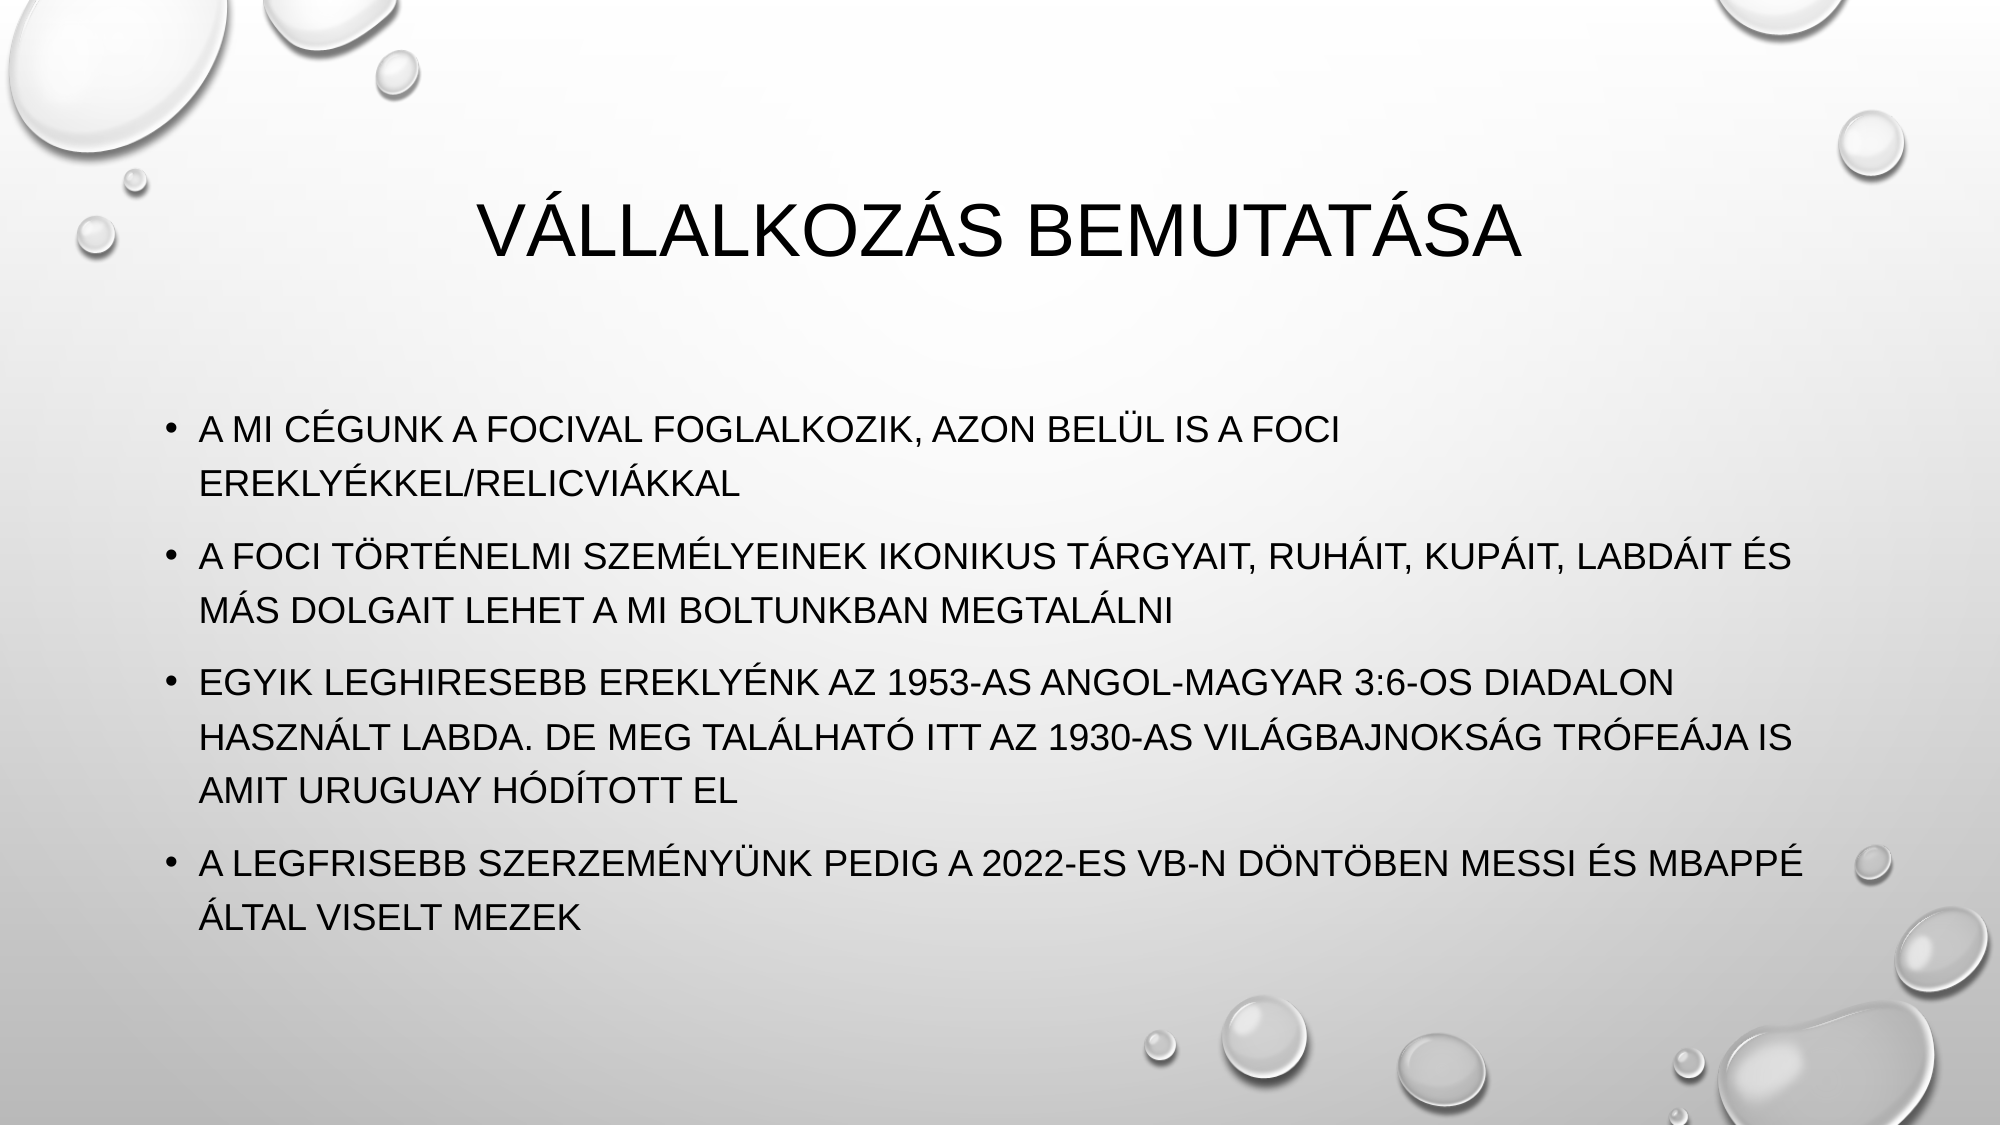

# Vállalkozás bemutatása
A mi cégunk a focival foglalkozik, azon belül is a foci ereklyékkel/relicviákkal
A FOCI TÖRTÉNELMI SZEMÉLYEINEK IKONIKUS TÁRGYAIT, RUHÁIT, KUPÁIT, LABDÁIT ÉS MÁS DOLGAIT LEHET A MI BOLTUNKBAN MEGTALÁLNI
EGYIK LEGHIRESEBB EREKLYÉNK AZ 1953-AS ANGOL-MAGYAR 3:6-OS DIADALON HASZNÁLT LABDA. DE MEG TALÁLHATÓ ITT AZ 1930-AS VILÁGBAJNOKSÁG TRÓFEÁJA IS AMIT URUGUAY HÓDÍTOTT EL
A LEGFRISEBB SZERZEMÉNYÜNK PEDIG A 2022-ES VB-N DÖNTÖBEN MESSI ÉS MBAPPÉ ÁLTAL VISELT MEZEK